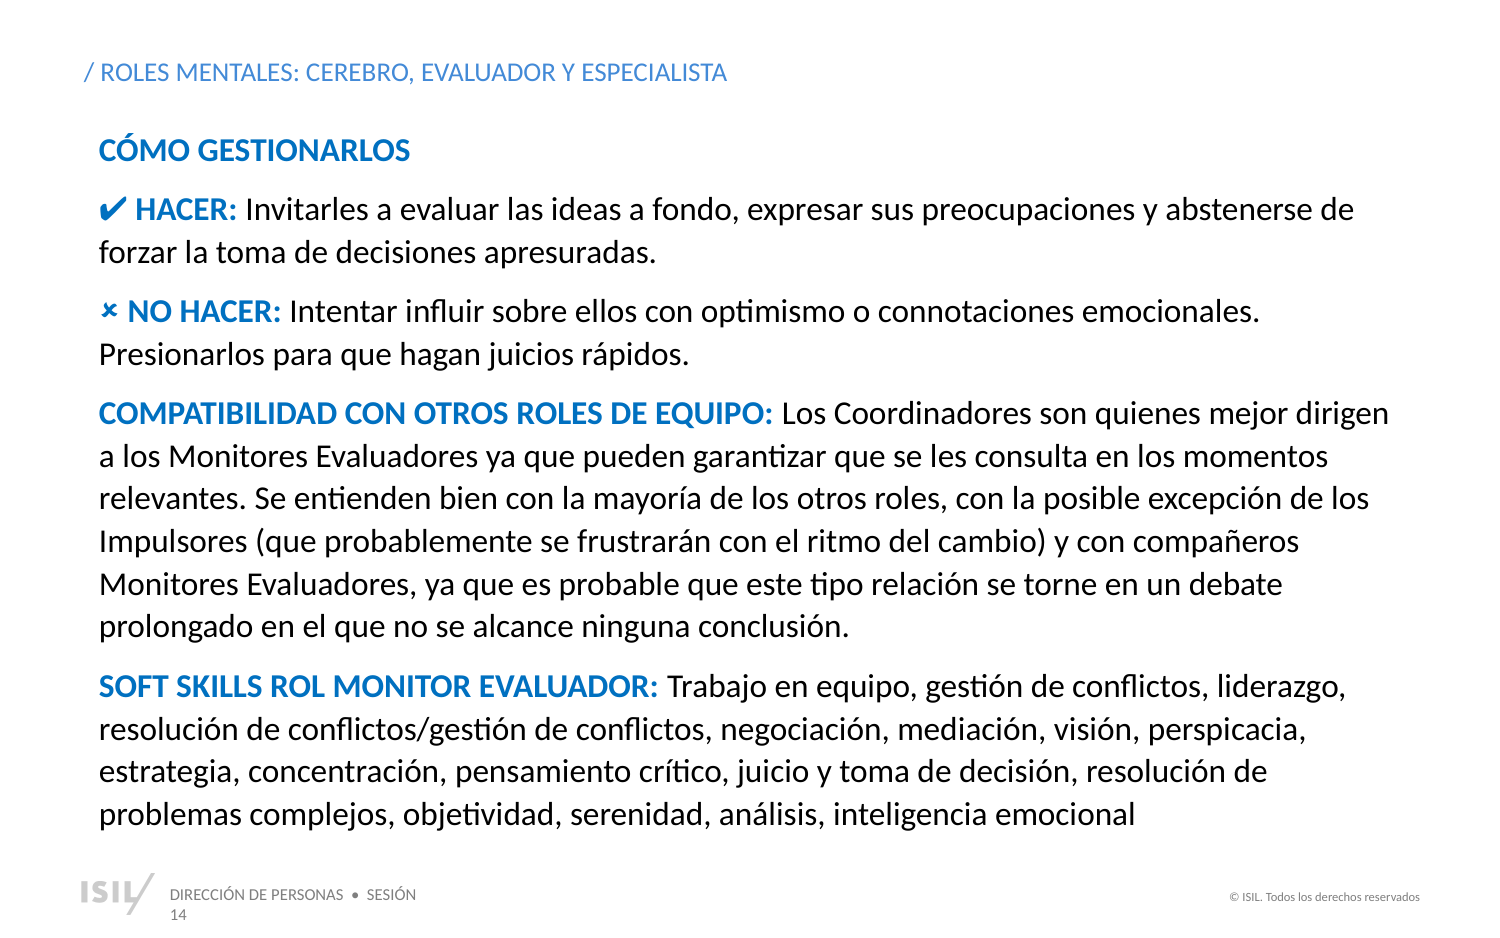

/ ROLES MENTALES: CEREBRO, EVALUADOR Y ESPECIALISTA
CÓMO GESTIONARLOS
✔ HACER: Invitarles a evaluar las ideas a fondo, expresar sus preocupaciones y abstenerse de forzar la toma de decisiones apresuradas.
🗶 NO HACER: Intentar influir sobre ellos con optimismo o connotaciones emocionales. Presionarlos para que hagan juicios rápidos.
COMPATIBILIDAD CON OTROS ROLES DE EQUIPO: Los Coordinadores son quienes mejor dirigen a los Monitores Evaluadores ya que pueden garantizar que se les consulta en los momentos relevantes. Se entienden bien con la mayoría de los otros roles, con la posible excepción de los Impulsores (que probablemente se frustrarán con el ritmo del cambio) y con compañeros Monitores Evaluadores, ya que es probable que este tipo relación se torne en un debate prolongado en el que no se alcance ninguna conclusión.
SOFT SKILLS ROL MONITOR EVALUADOR: Trabajo en equipo, gestión de conflictos, liderazgo, resolución de conflictos/gestión de conflictos, negociación, mediación, visión, perspicacia, estrategia, concentración, pensamiento crítico, juicio y toma de decisión, resolución de problemas complejos, objetividad, serenidad, análisis, inteligencia emocional